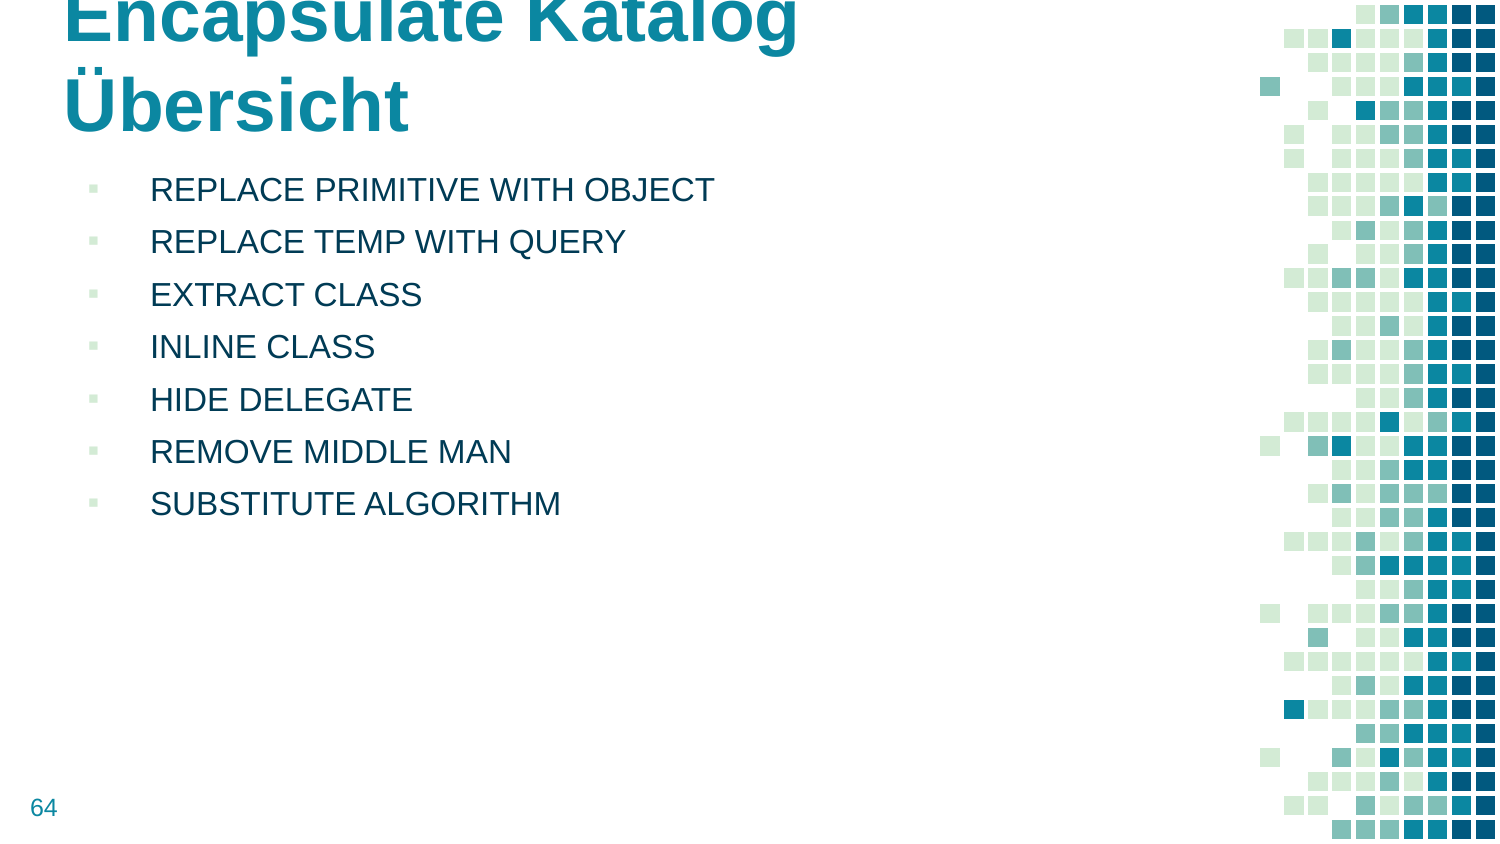

# Encapsulate Katalog Übersicht
REPLACE PRIMITIVE WITH OBJECT
REPLACE TEMP WITH QUERY
EXTRACT CLASS
INLINE CLASS
HIDE DELEGATE
REMOVE MIDDLE MAN
SUBSTITUTE ALGORITHM
64